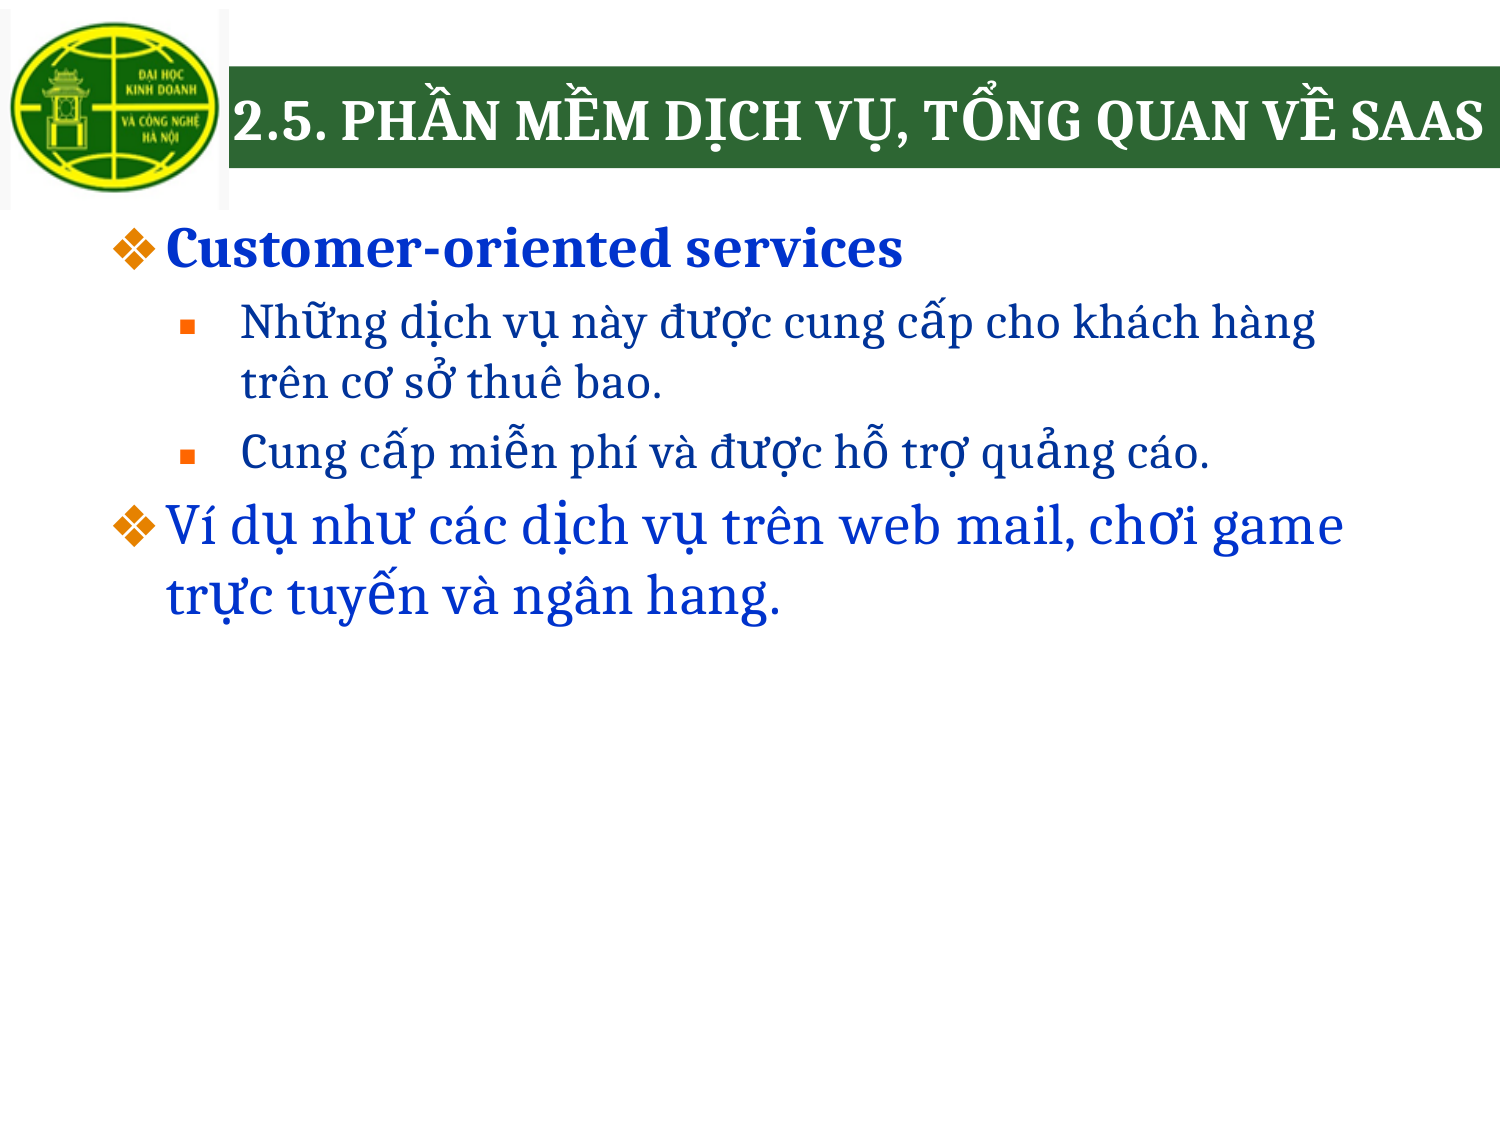

# 2.5. PHẦN MỀM DỊCH VỤ, TỔNG QUAN VỀ SAAS
Customer-oriented services
Những dịch vụ này được cung cấp cho khách hàng trên cơ sở thuê bao.
Cung cấp miễn phí và được hỗ trợ quảng cáo.
Ví dụ như các dịch vụ trên web mail, chơi game trực tuyến và ngân hang.